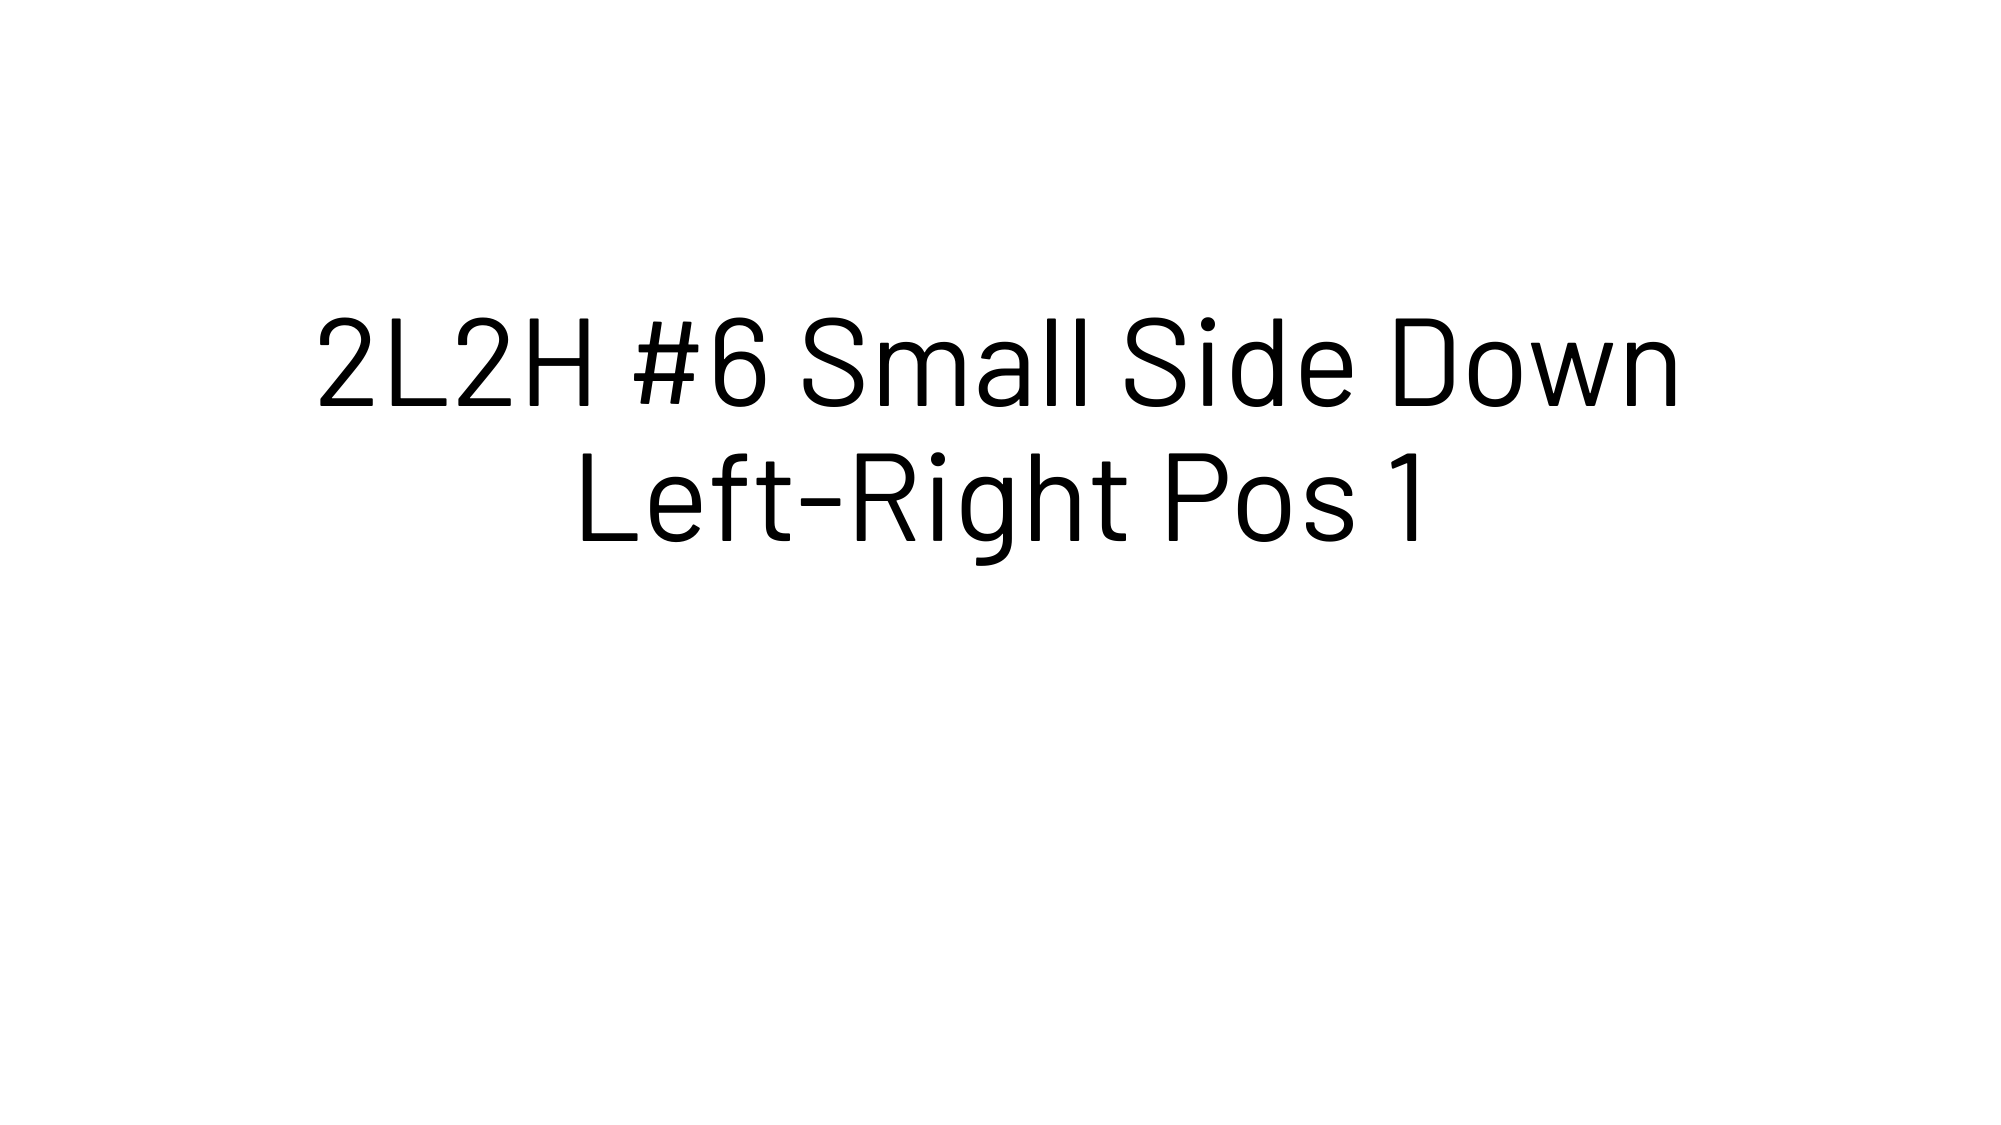

# 2L2H #6 Small Side Down Left-Right Pos 1